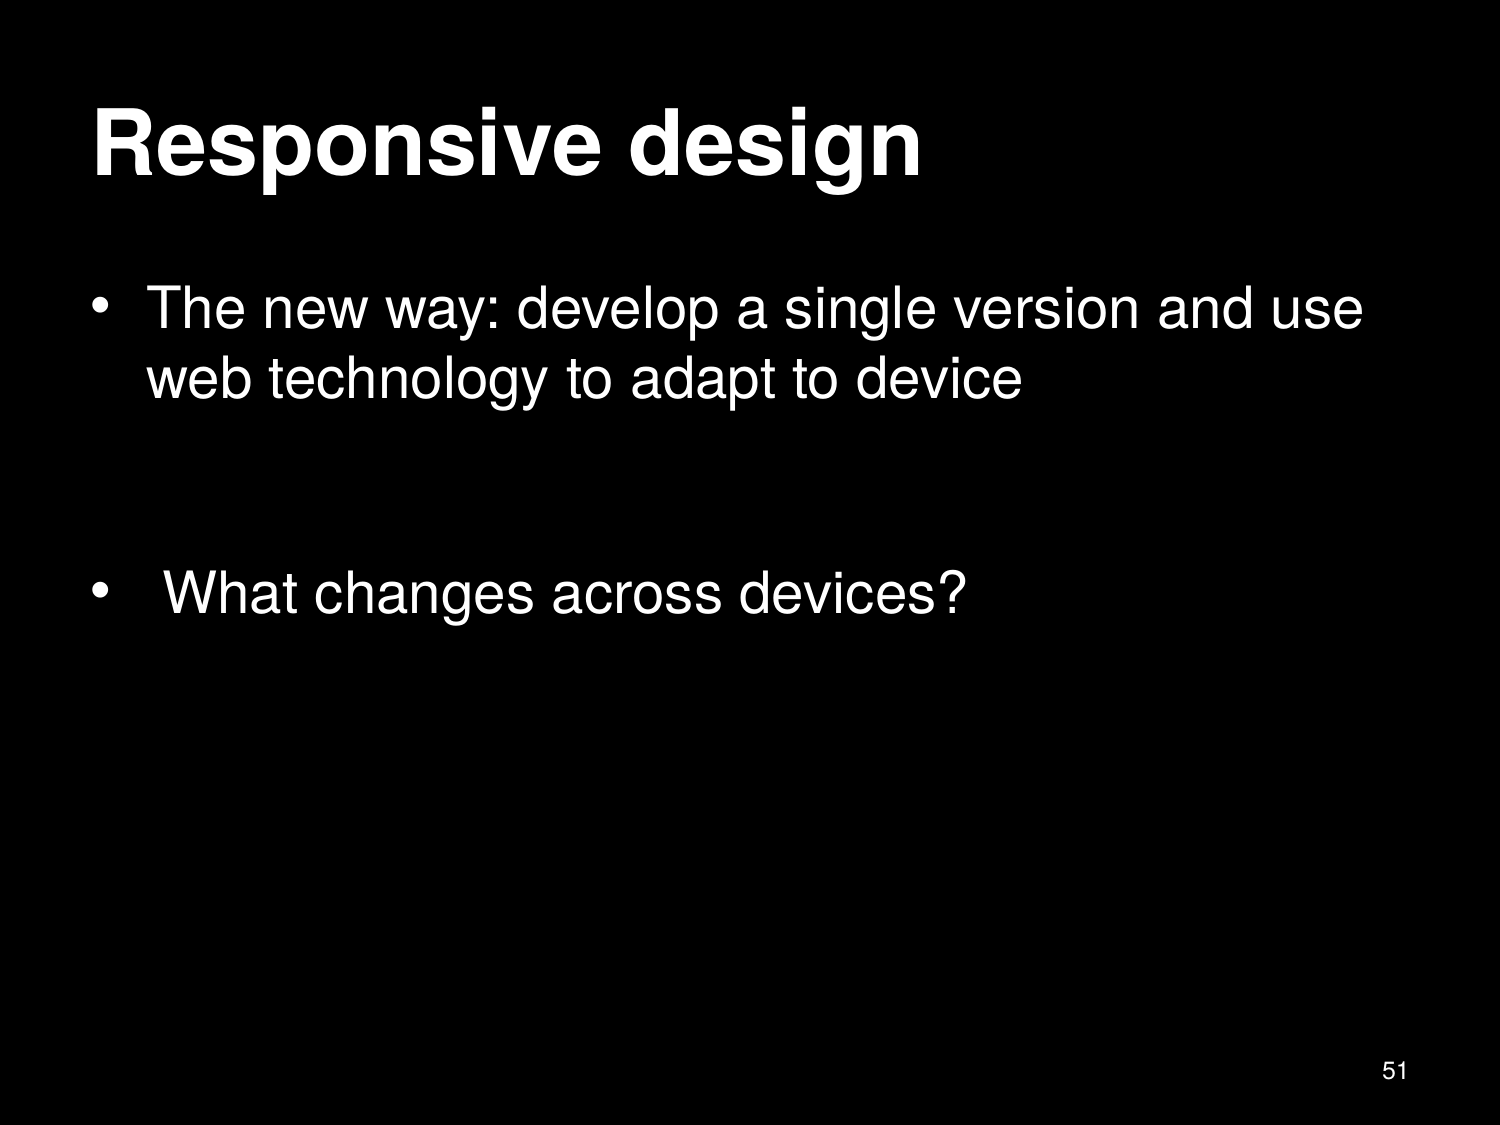

# Responsive design
The new way: develop a single version and use web technology to adapt to device

 What changes across devices?
51